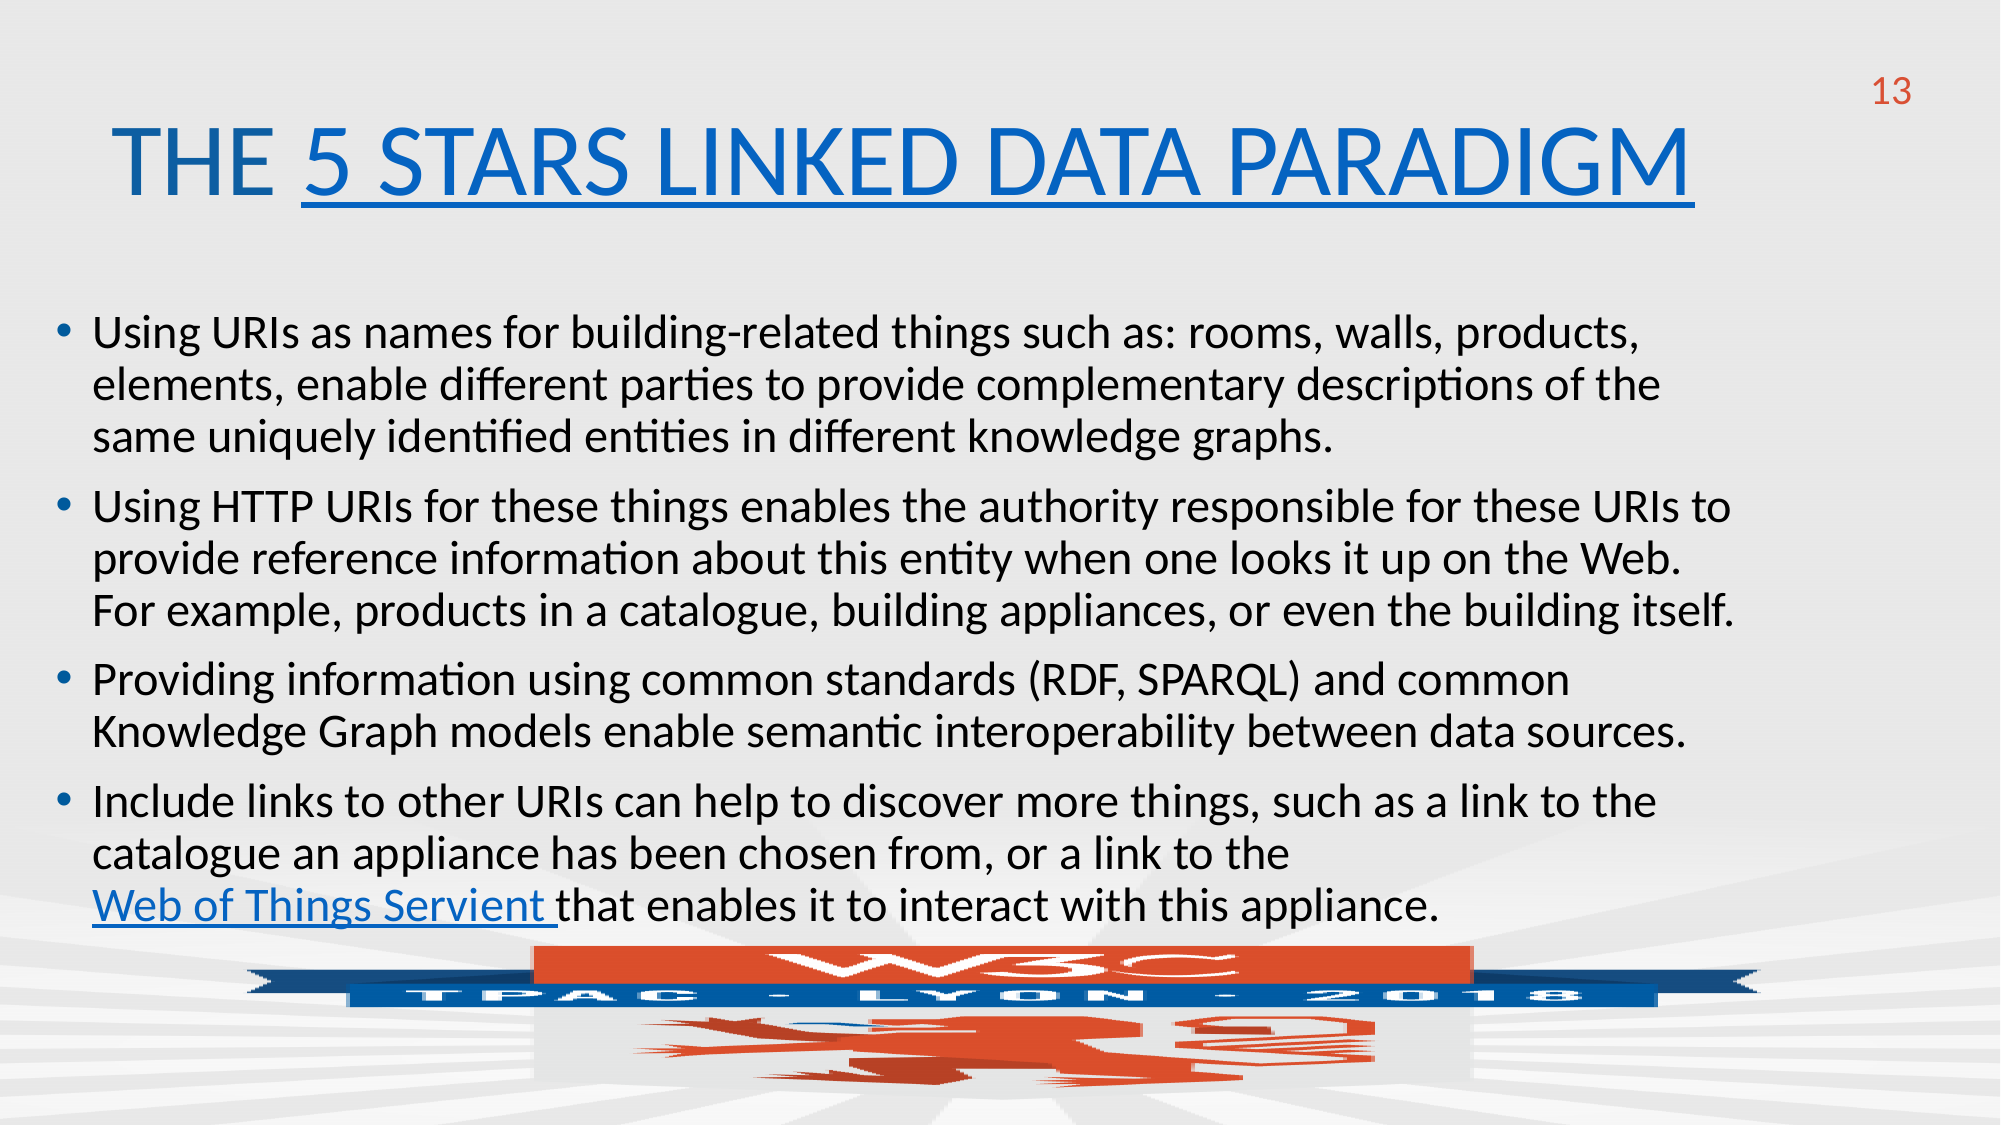

13
# The 5 stars Linked Data paradigm
Using URIs as names for building-related things such as: rooms, walls, products, elements, enable different parties to provide complementary descriptions of the same uniquely identified entities in different knowledge graphs.
Using HTTP URIs for these things enables the authority responsible for these URIs to provide reference information about this entity when one looks it up on the Web. For example, products in a catalogue, building appliances, or even the building itself.
Providing information using common standards (RDF, SPARQL) and common Knowledge Graph models enable semantic interoperability between data sources.
Include links to other URIs can help to discover more things, such as a link to the catalogue an appliance has been chosen from, or a link to the Web of Things Servient that enables it to interact with this appliance.